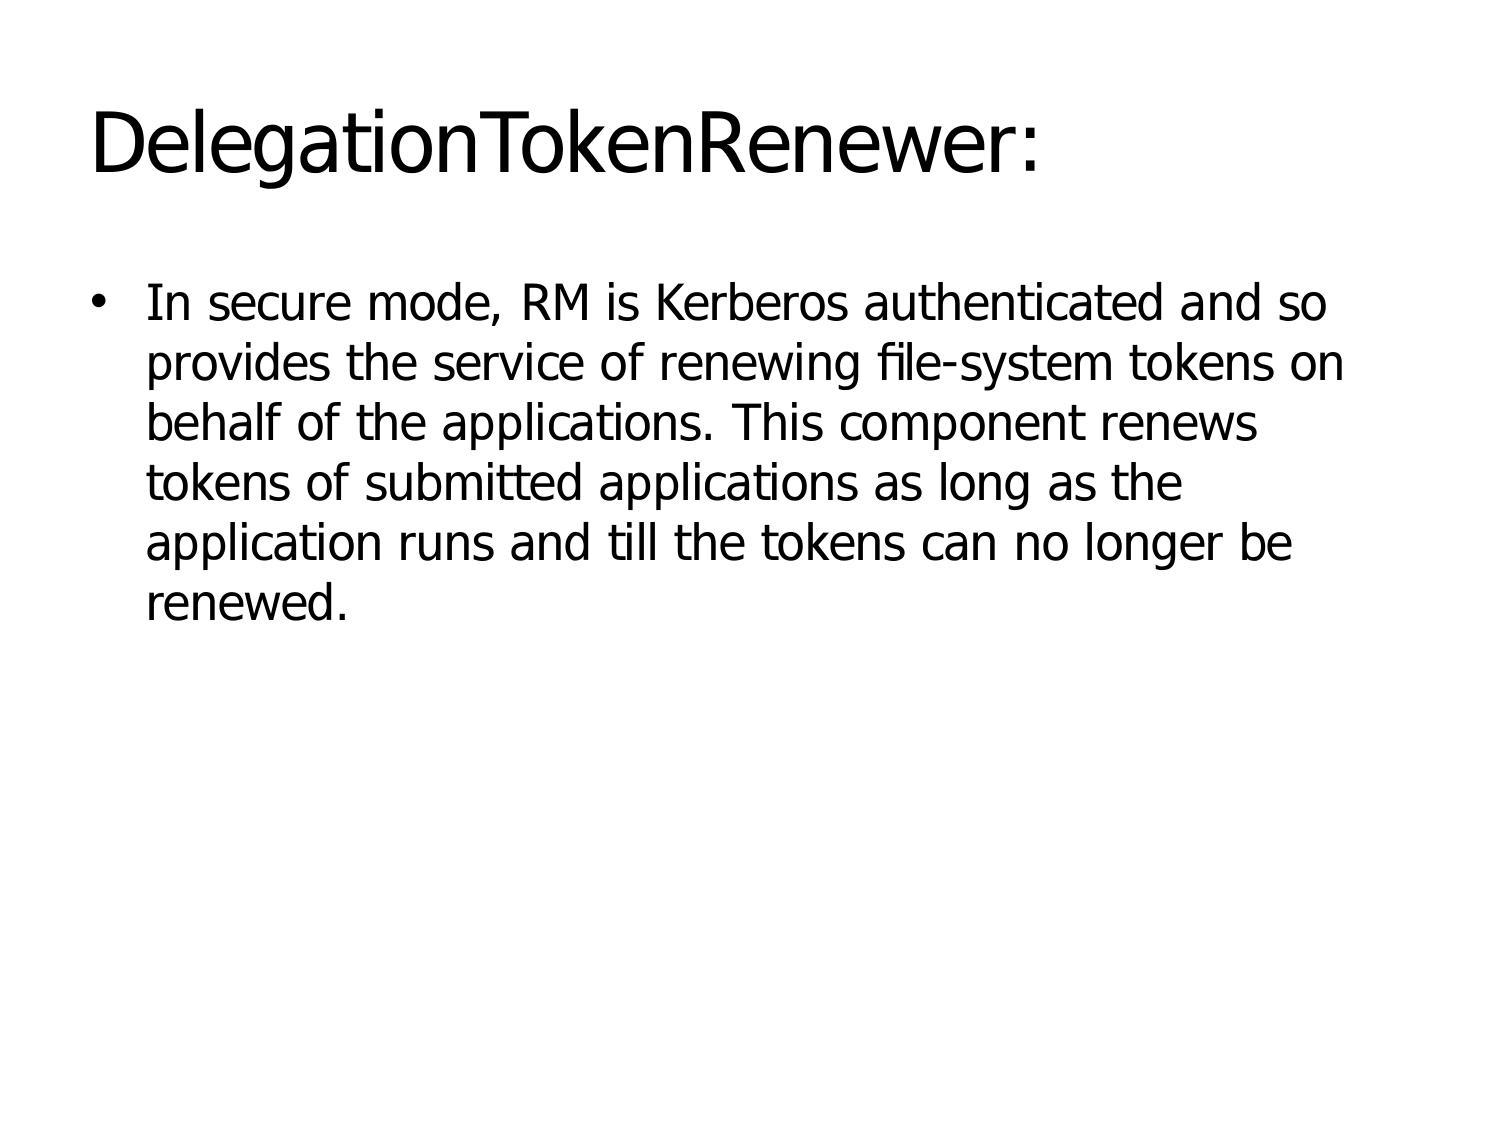

# DelegationTokenRenewer:
In secure mode, RM is Kerberos authenticated and so provides the service of renewing file-system tokens on behalf of the applications. This component renews tokens of submitted applications as long as the application runs and till the tokens can no longer be renewed.